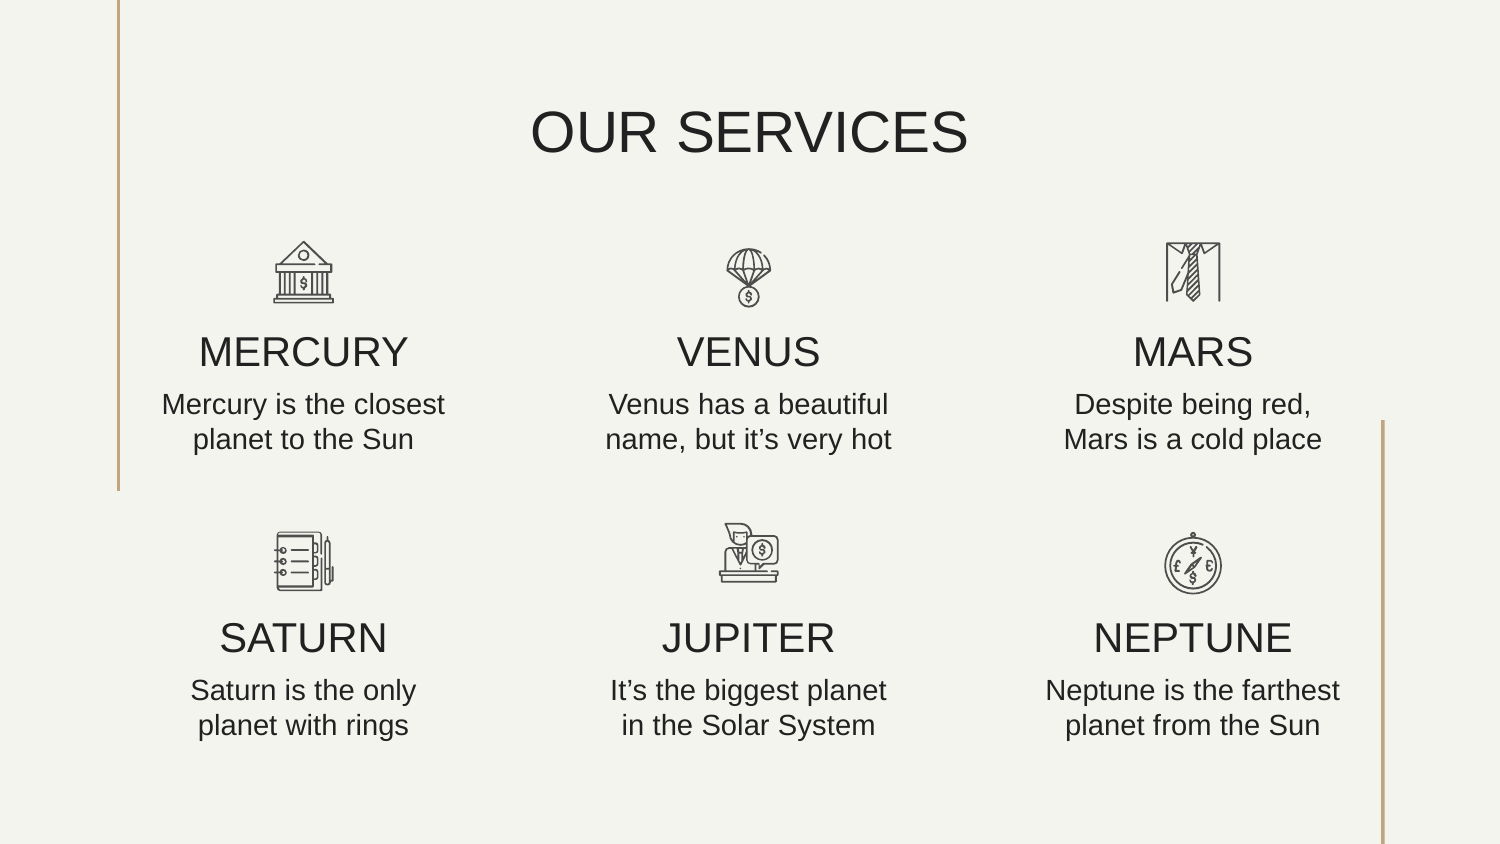

# OUR SERVICES

MERCURY
VENUS
MARS
Venus has a beautiful name, but it’s very hot
Despite being red, Mars is a cold place
Mercury is the closest planet to the Sun

JUPITER
NEPTUNE
SATURN
It’s the biggest planet in the Solar System
Neptune is the farthest planet from the Sun
Saturn is the only planet with rings